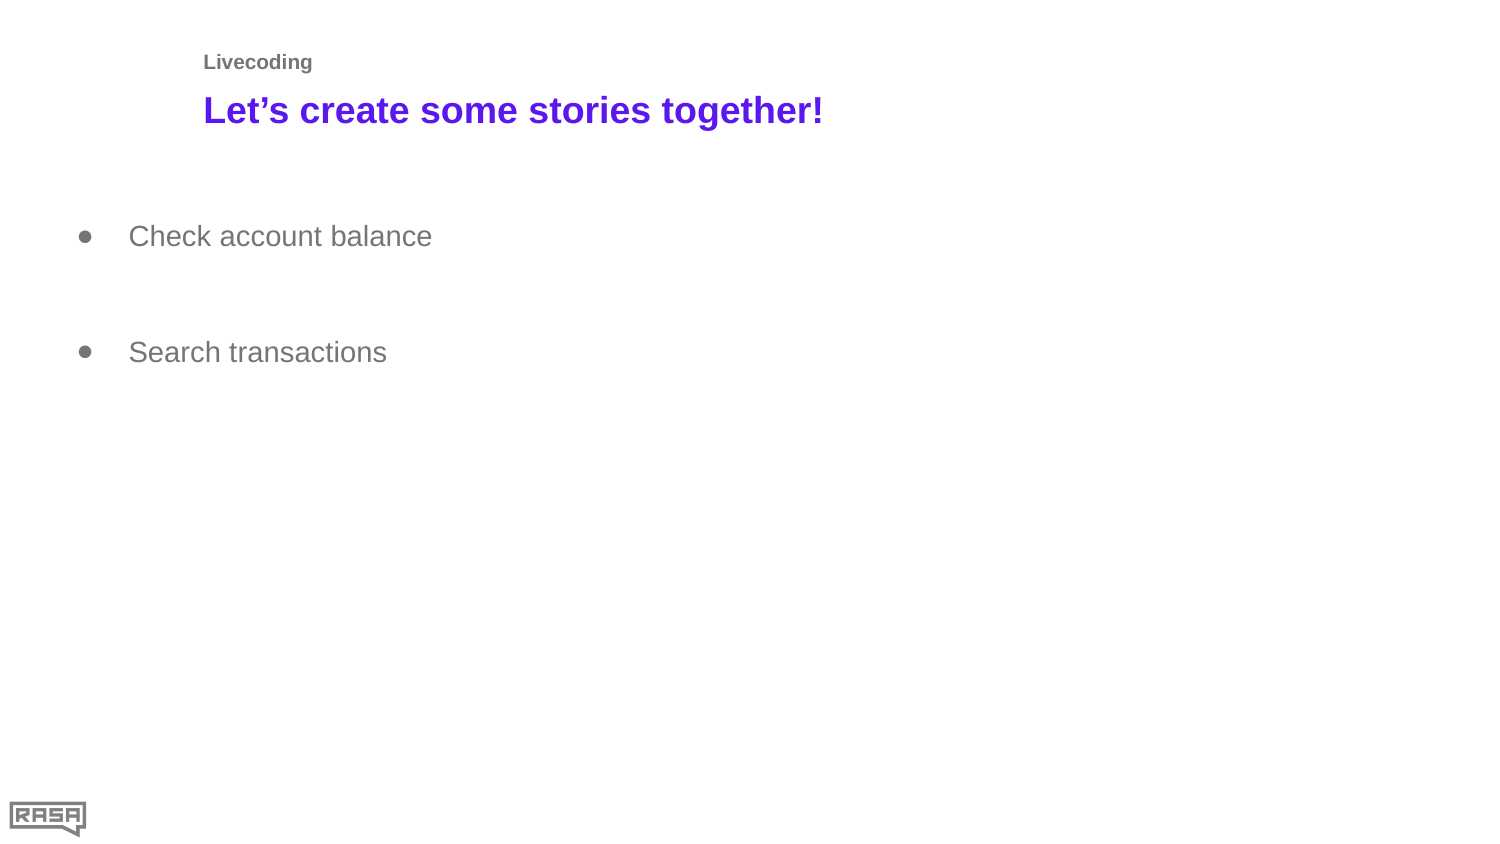

Livecoding
# Let’s create some stories together!
Check account balance
Search transactions